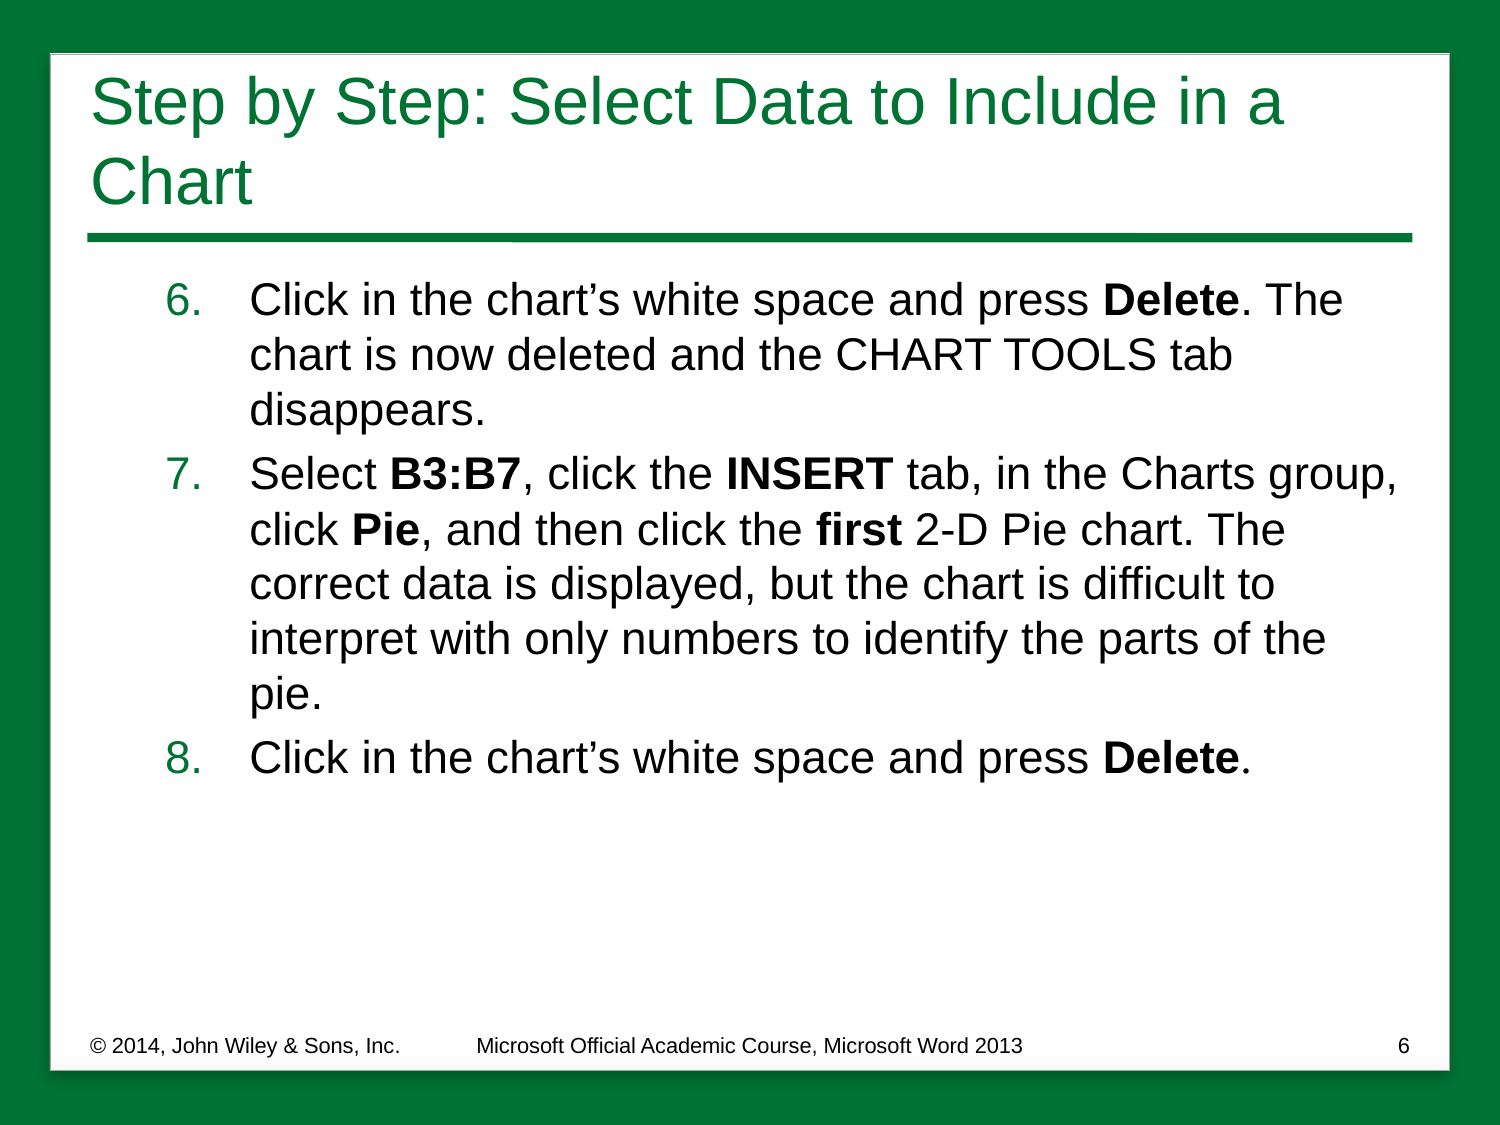

# Step by Step: Select Data to Include in a Chart
Click in the chart’s white space and press Delete. The chart is now deleted and the CHART TOOLS tab disappears.
Select B3:B7, click the INSERT tab, in the Charts group, click Pie, and then click the first 2-D Pie chart. The correct data is displayed, but the chart is difficult to interpret with only numbers to identify the parts of the pie.
Click in the chart’s white space and press Delete.

© 2014, John Wiley & Sons, Inc.
Microsoft Official Academic Course, Microsoft Word 2013
6